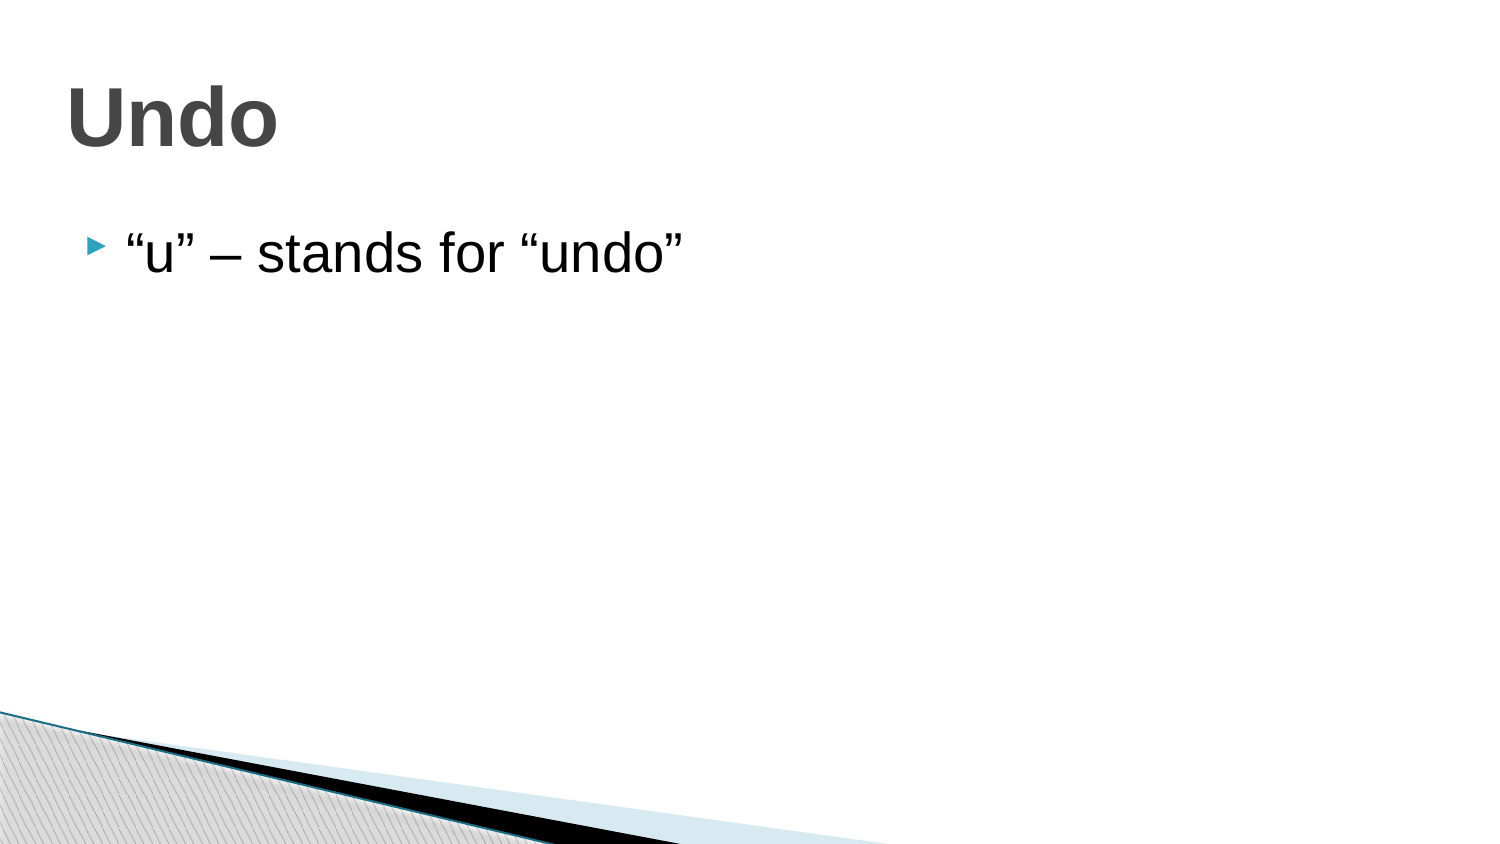

# Undo
“u” – stands for “undo”